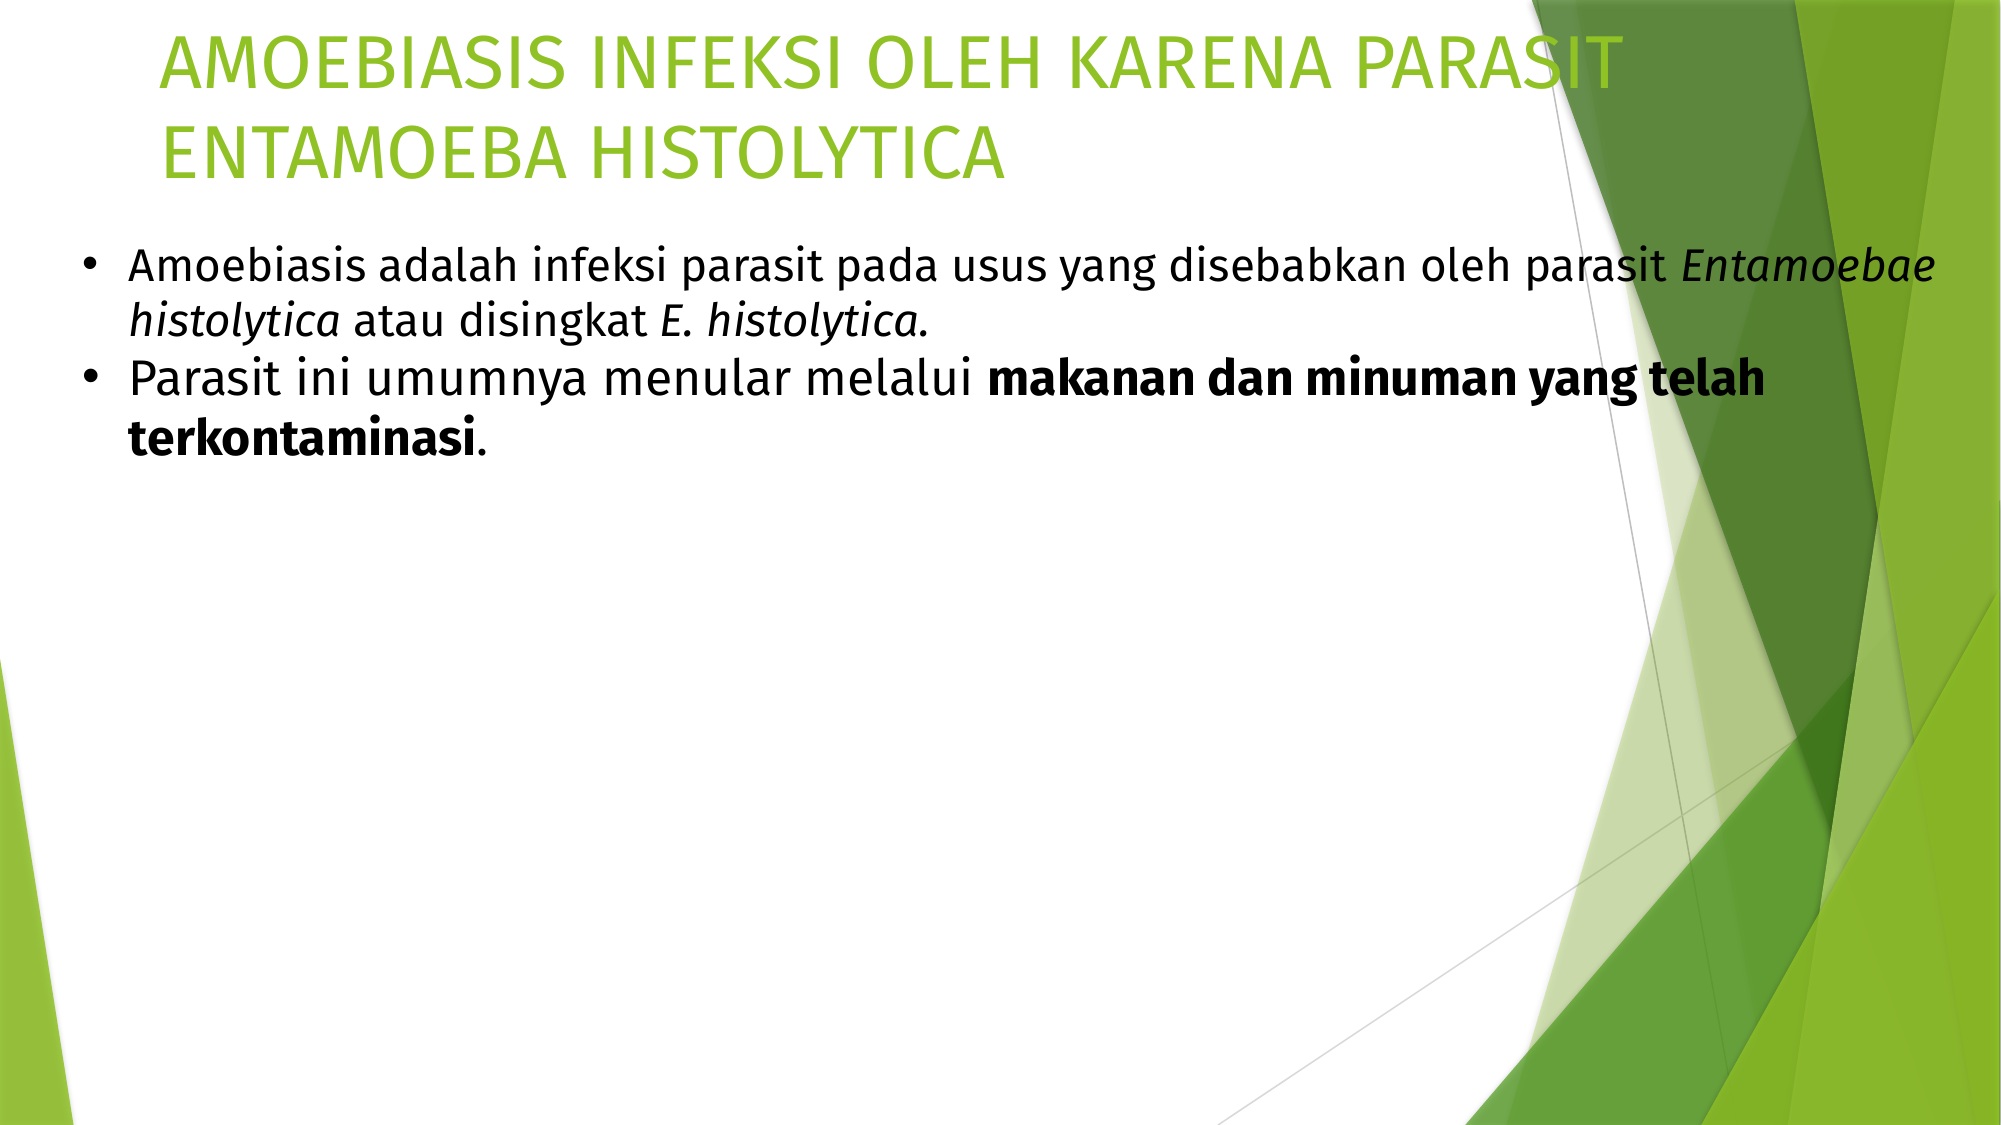

# AMOEBIASIS INFEKSI OLEH KARENA PARASIT ENTAMOEBA HISTOLYTICA
Amoebiasis adalah infeksi parasit pada usus yang disebabkan oleh parasit Entamoebae histolytica atau disingkat E. histolytica.
Parasit ini umumnya menular melalui makanan dan minuman yang telah terkontaminasi.